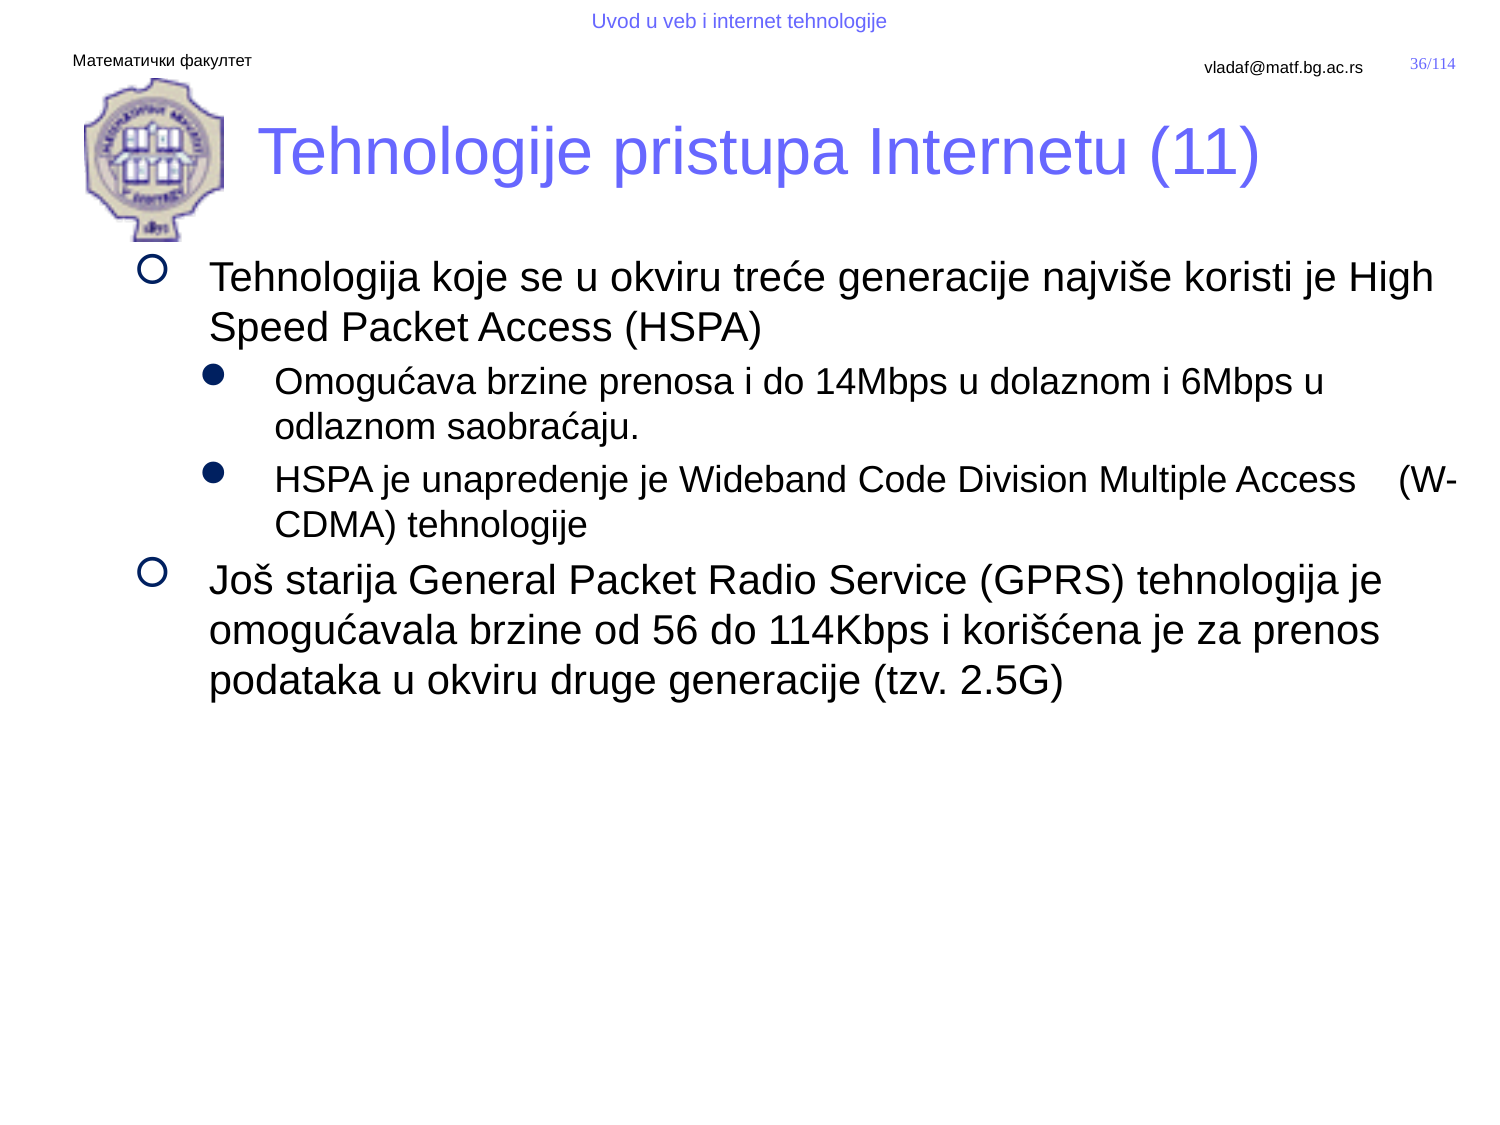

# Tehnologije pristupa Internetu (11)
Tehnologija koje se u okviru treće generacije najviše koristi je High Speed Packet Access (HSPA)
Omogućava brzine prenosa i do 14Mbps u dolaznom i 6Mbps u odlaznom saobraćaju.
HSPA je unapredenje je Wideband Code Division Multiple Access    (W-CDMA) tehnologije
Još starija General Packet Radio Service (GPRS) tehnologija je omogućavala brzine od 56 do 114Kbps i korišćena je za prenos podataka u okviru druge generacije (tzv. 2.5G)